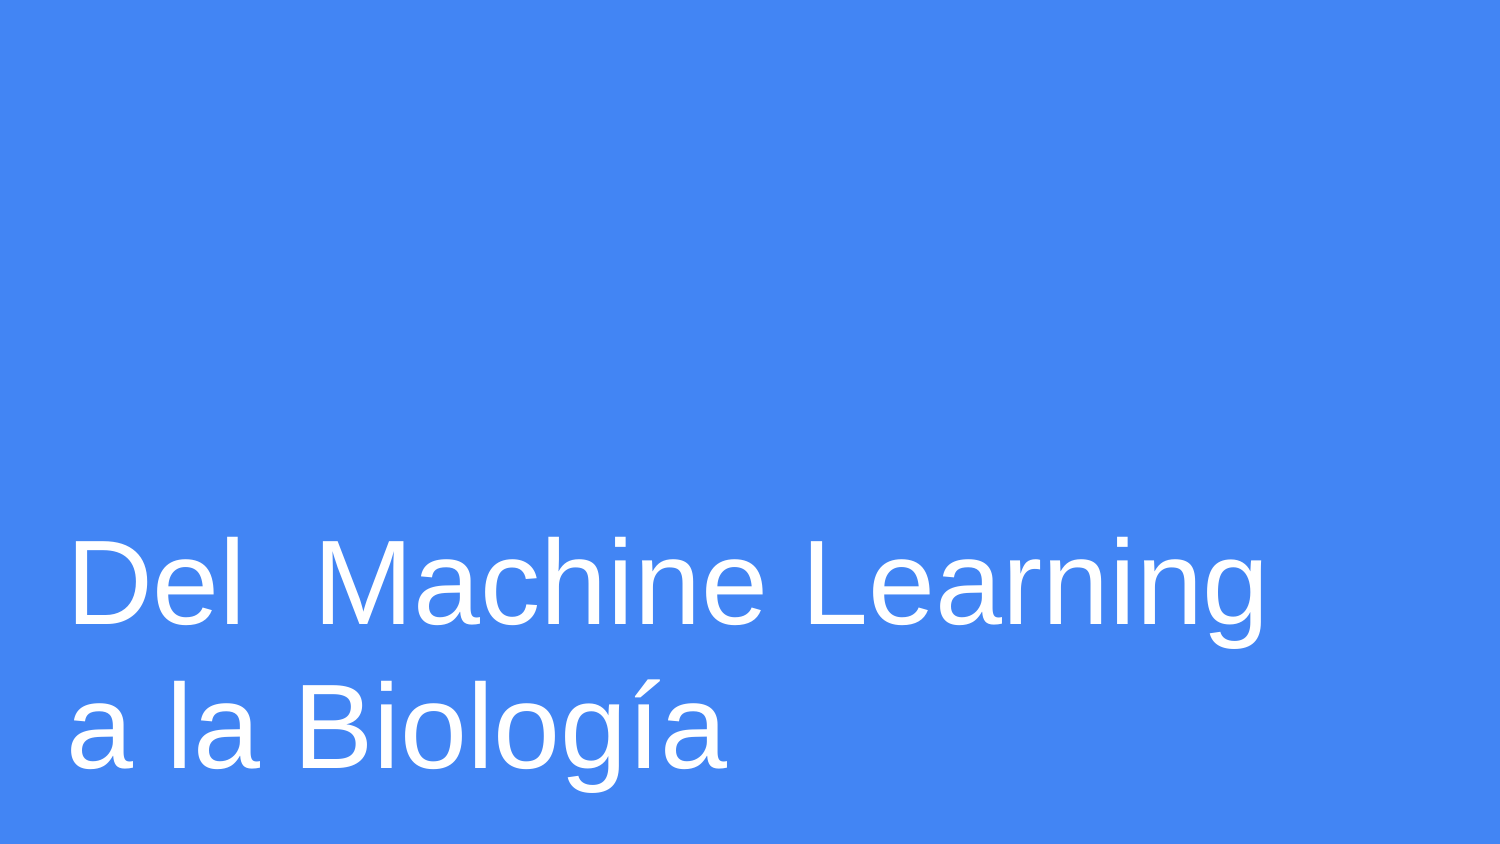

# Del  Machine Learning a la Biología